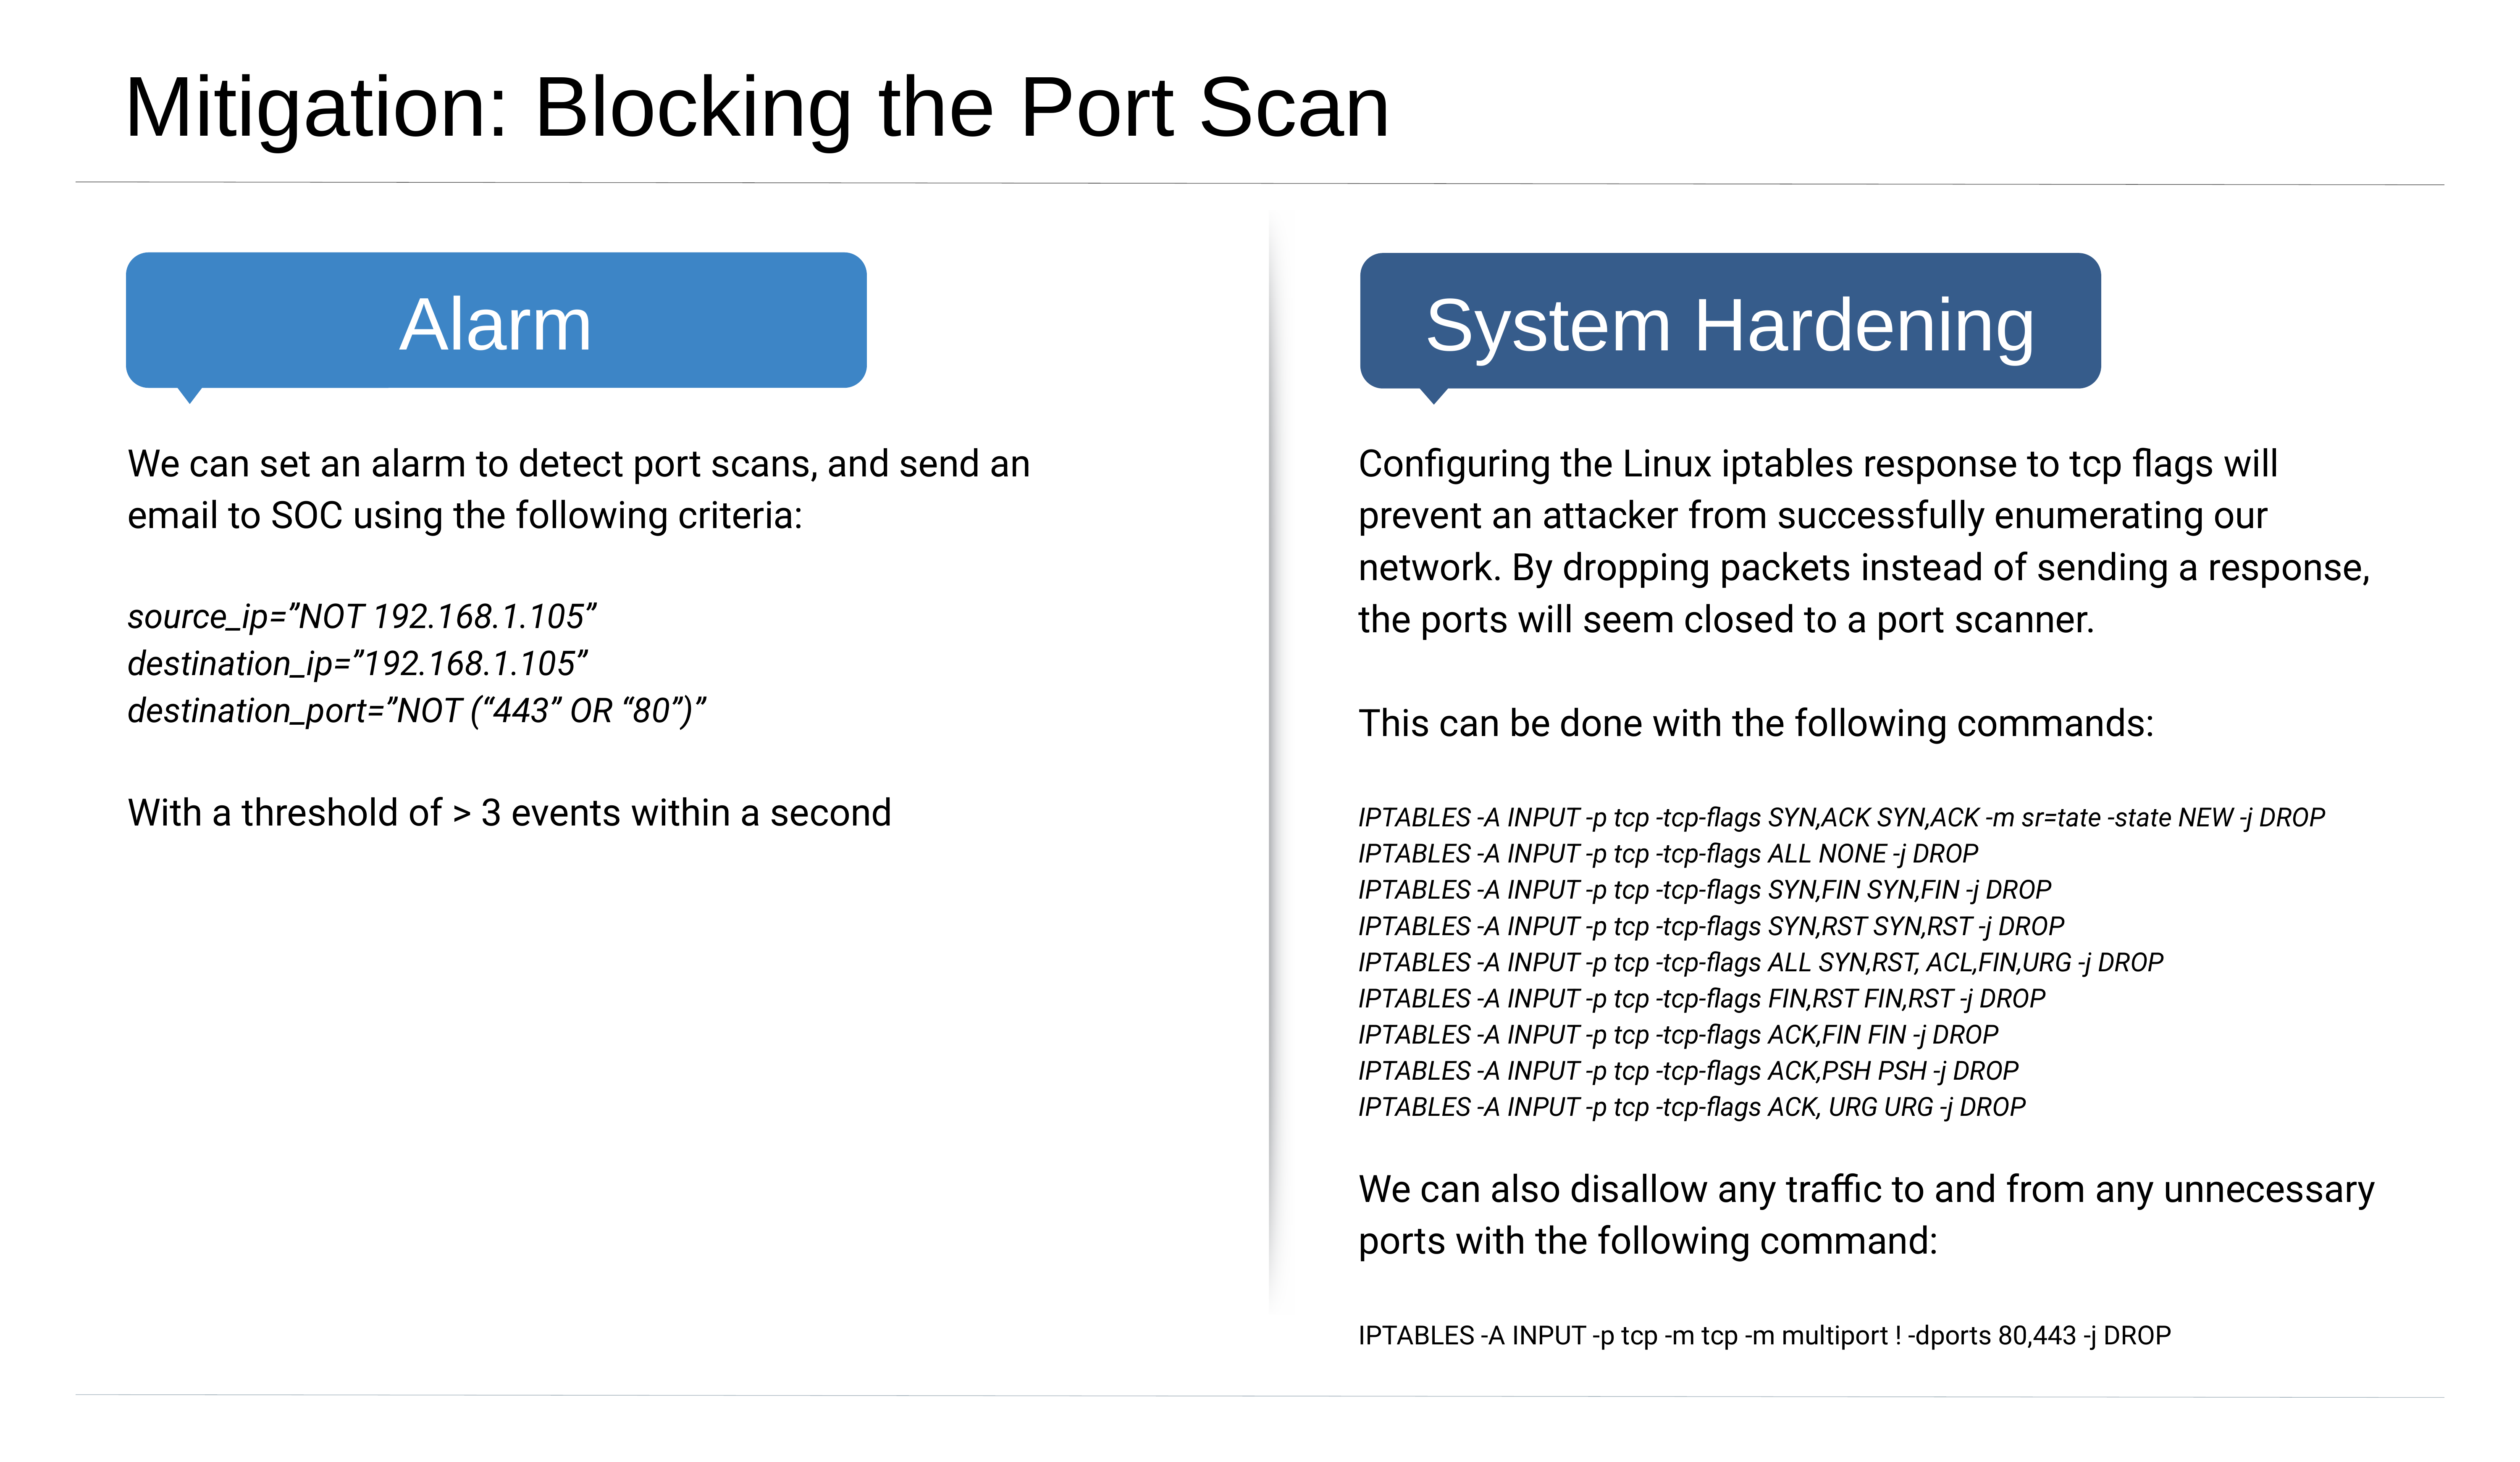

# Mitigation: Blocking the Port Scan
We can set an alarm to detect port scans, and send an email to SOC using the following criteria:

source_ip=”NOT 192.168.1.105”
destination_ip=”192.168.1.105”
destination_port=”NOT (“443” OR “80”)”

With a threshold of > 3 events within a second

Configuring the Linux iptables response to tcp flags will prevent an attacker from successfully enumerating our network. By dropping packets instead of sending a response, the ports will seem closed to a port scanner.

This can be done with the following commands:

IPTABLES -A INPUT -p tcp -tcp-flags SYN,ACK SYN,ACK -m sr=tate -state NEW -j DROP
IPTABLES -A INPUT -p tcp -tcp-flags ALL NONE -j DROP
IPTABLES -A INPUT -p tcp -tcp-flags SYN,FIN SYN,FIN -j DROP
IPTABLES -A INPUT -p tcp -tcp-flags SYN,RST SYN,RST -j DROP
IPTABLES -A INPUT -p tcp -tcp-flags ALL SYN,RST, ACL,FIN,URG -j DROP
IPTABLES -A INPUT -p tcp -tcp-flags FIN,RST FIN,RST -j DROP
IPTABLES -A INPUT -p tcp -tcp-flags ACK,FIN FIN -j DROP
IPTABLES -A INPUT -p tcp -tcp-flags ACK,PSH PSH -j DROP
IPTABLES -A INPUT -p tcp -tcp-flags ACK, URG URG -j DROP

We can also disallow any traffic to and from any unnecessary ports with the following command:

IPTABLES -A INPUT -p tcp -m tcp -m multiport ! -dports 80,443 -j DROP